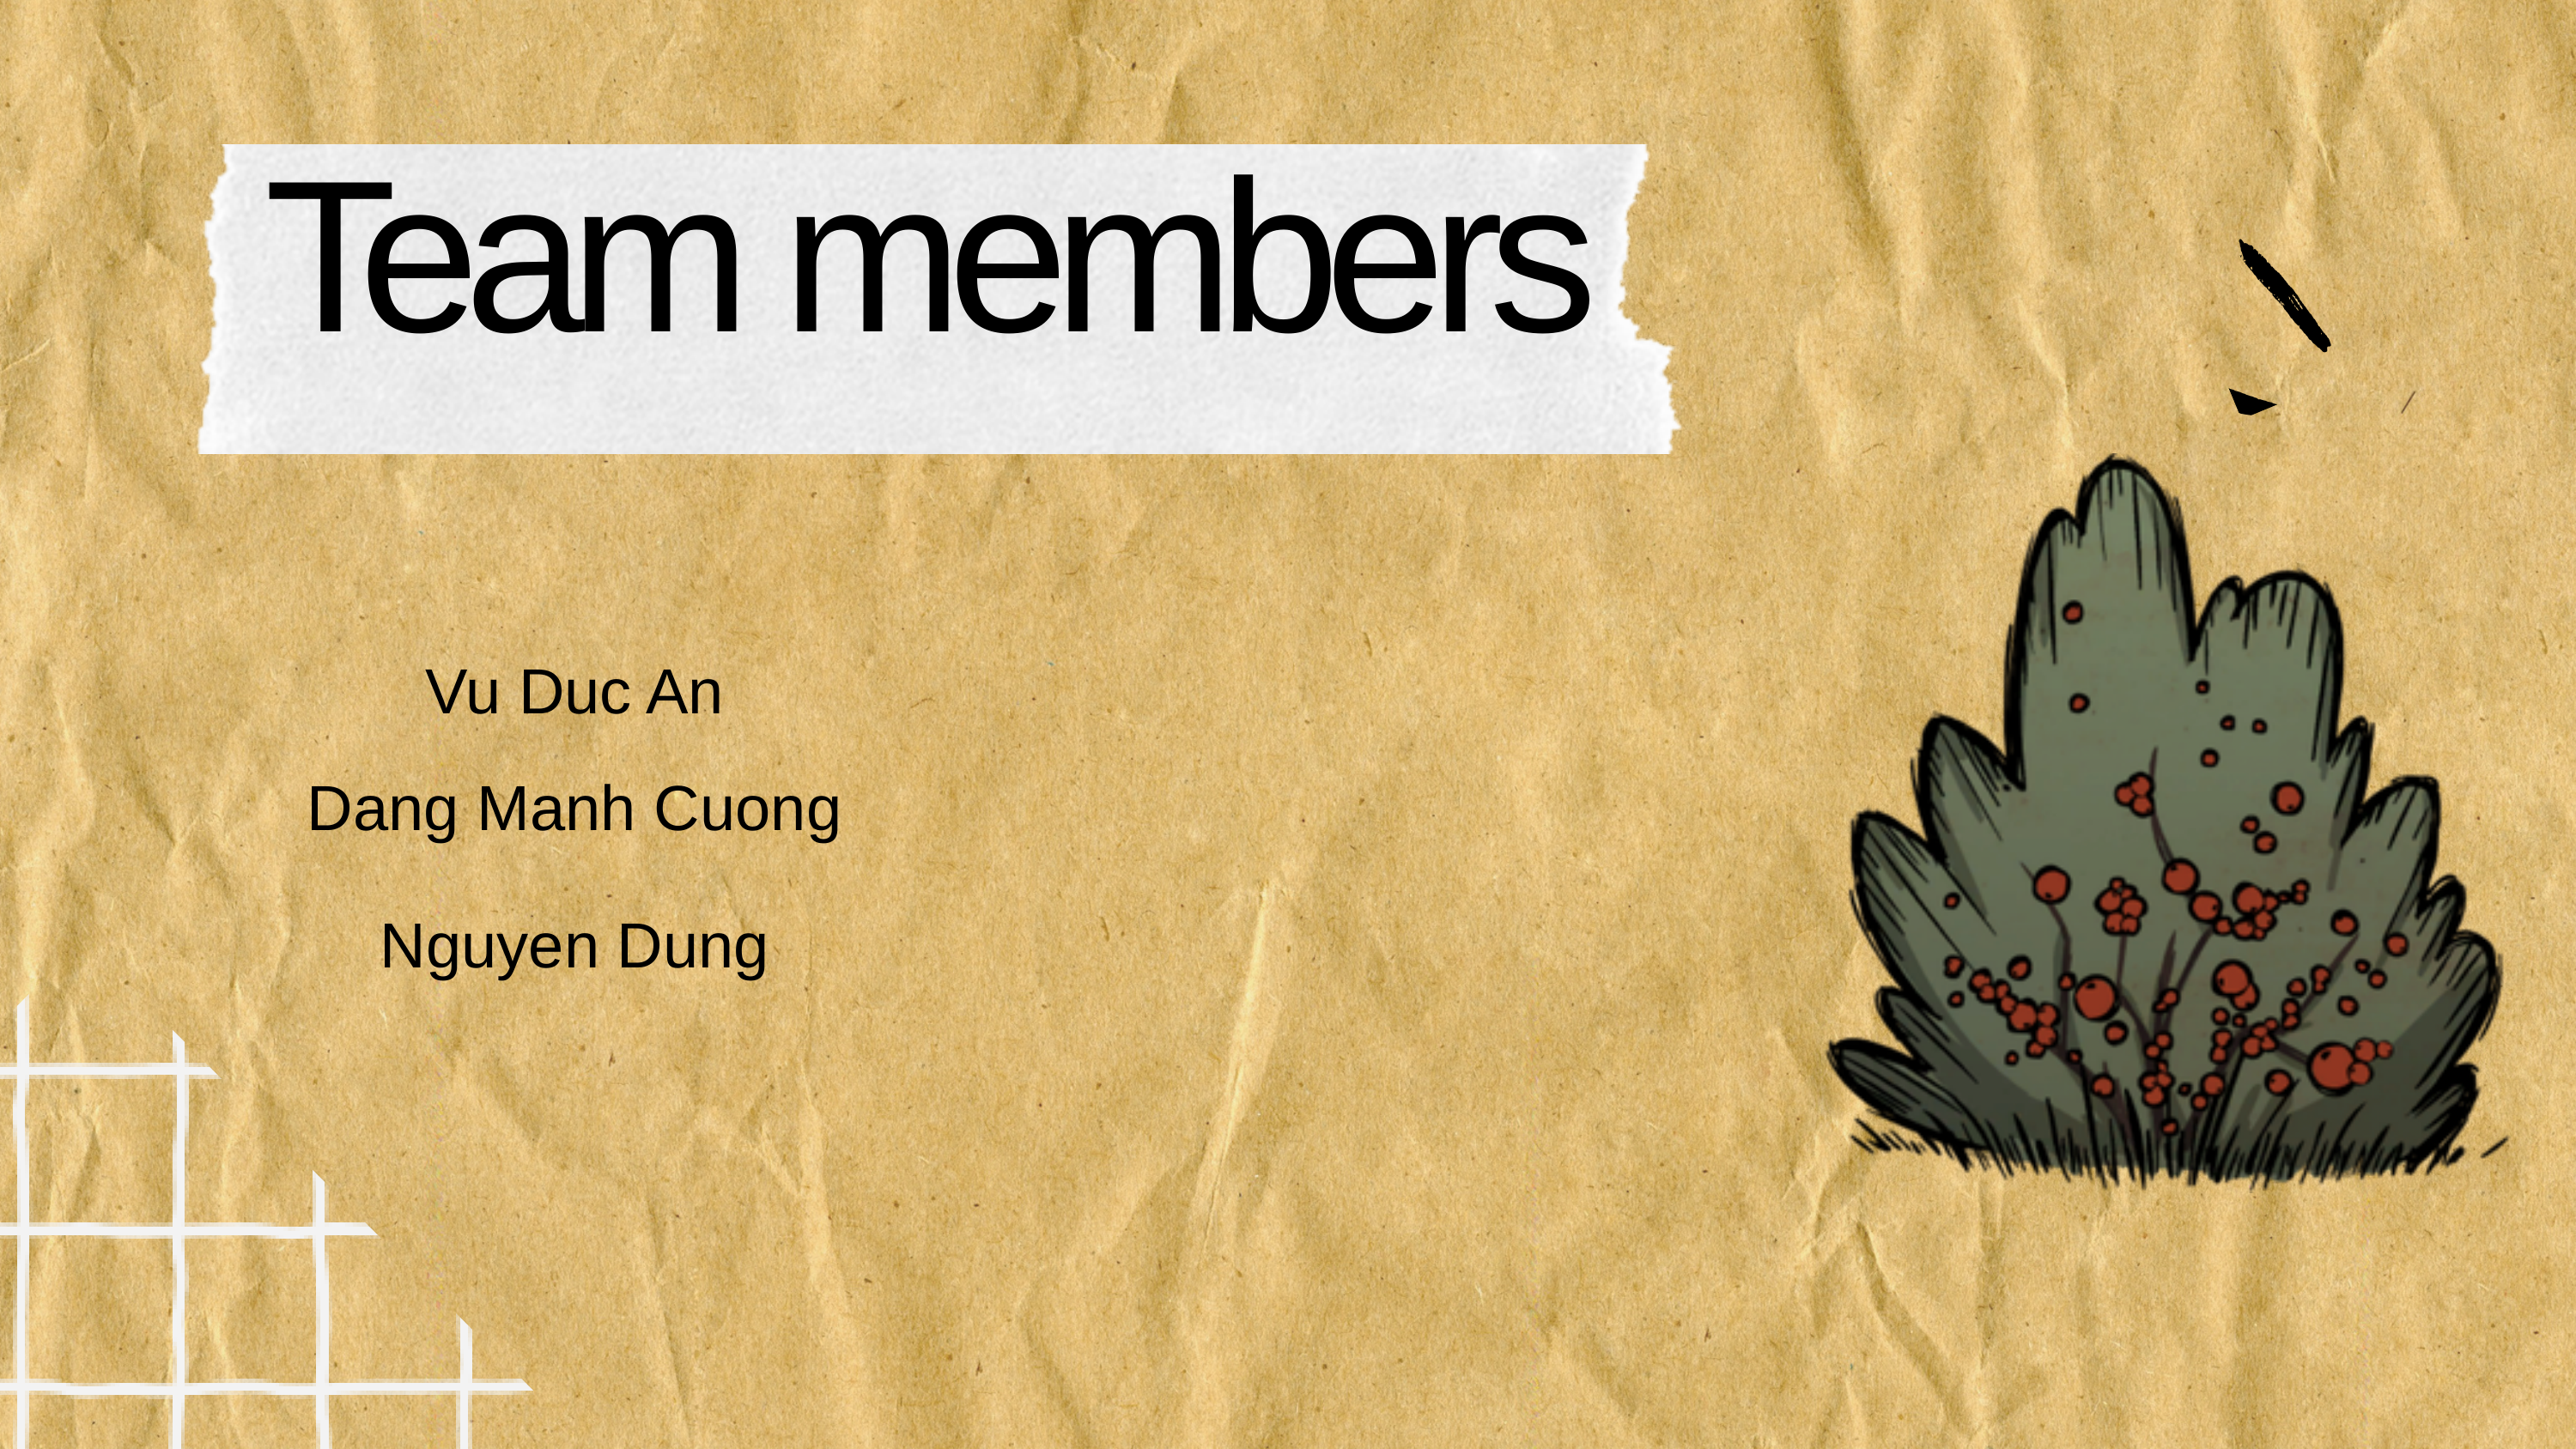

Team members

Vu Duc An
Dang Manh Cuong
Nguyen Dung